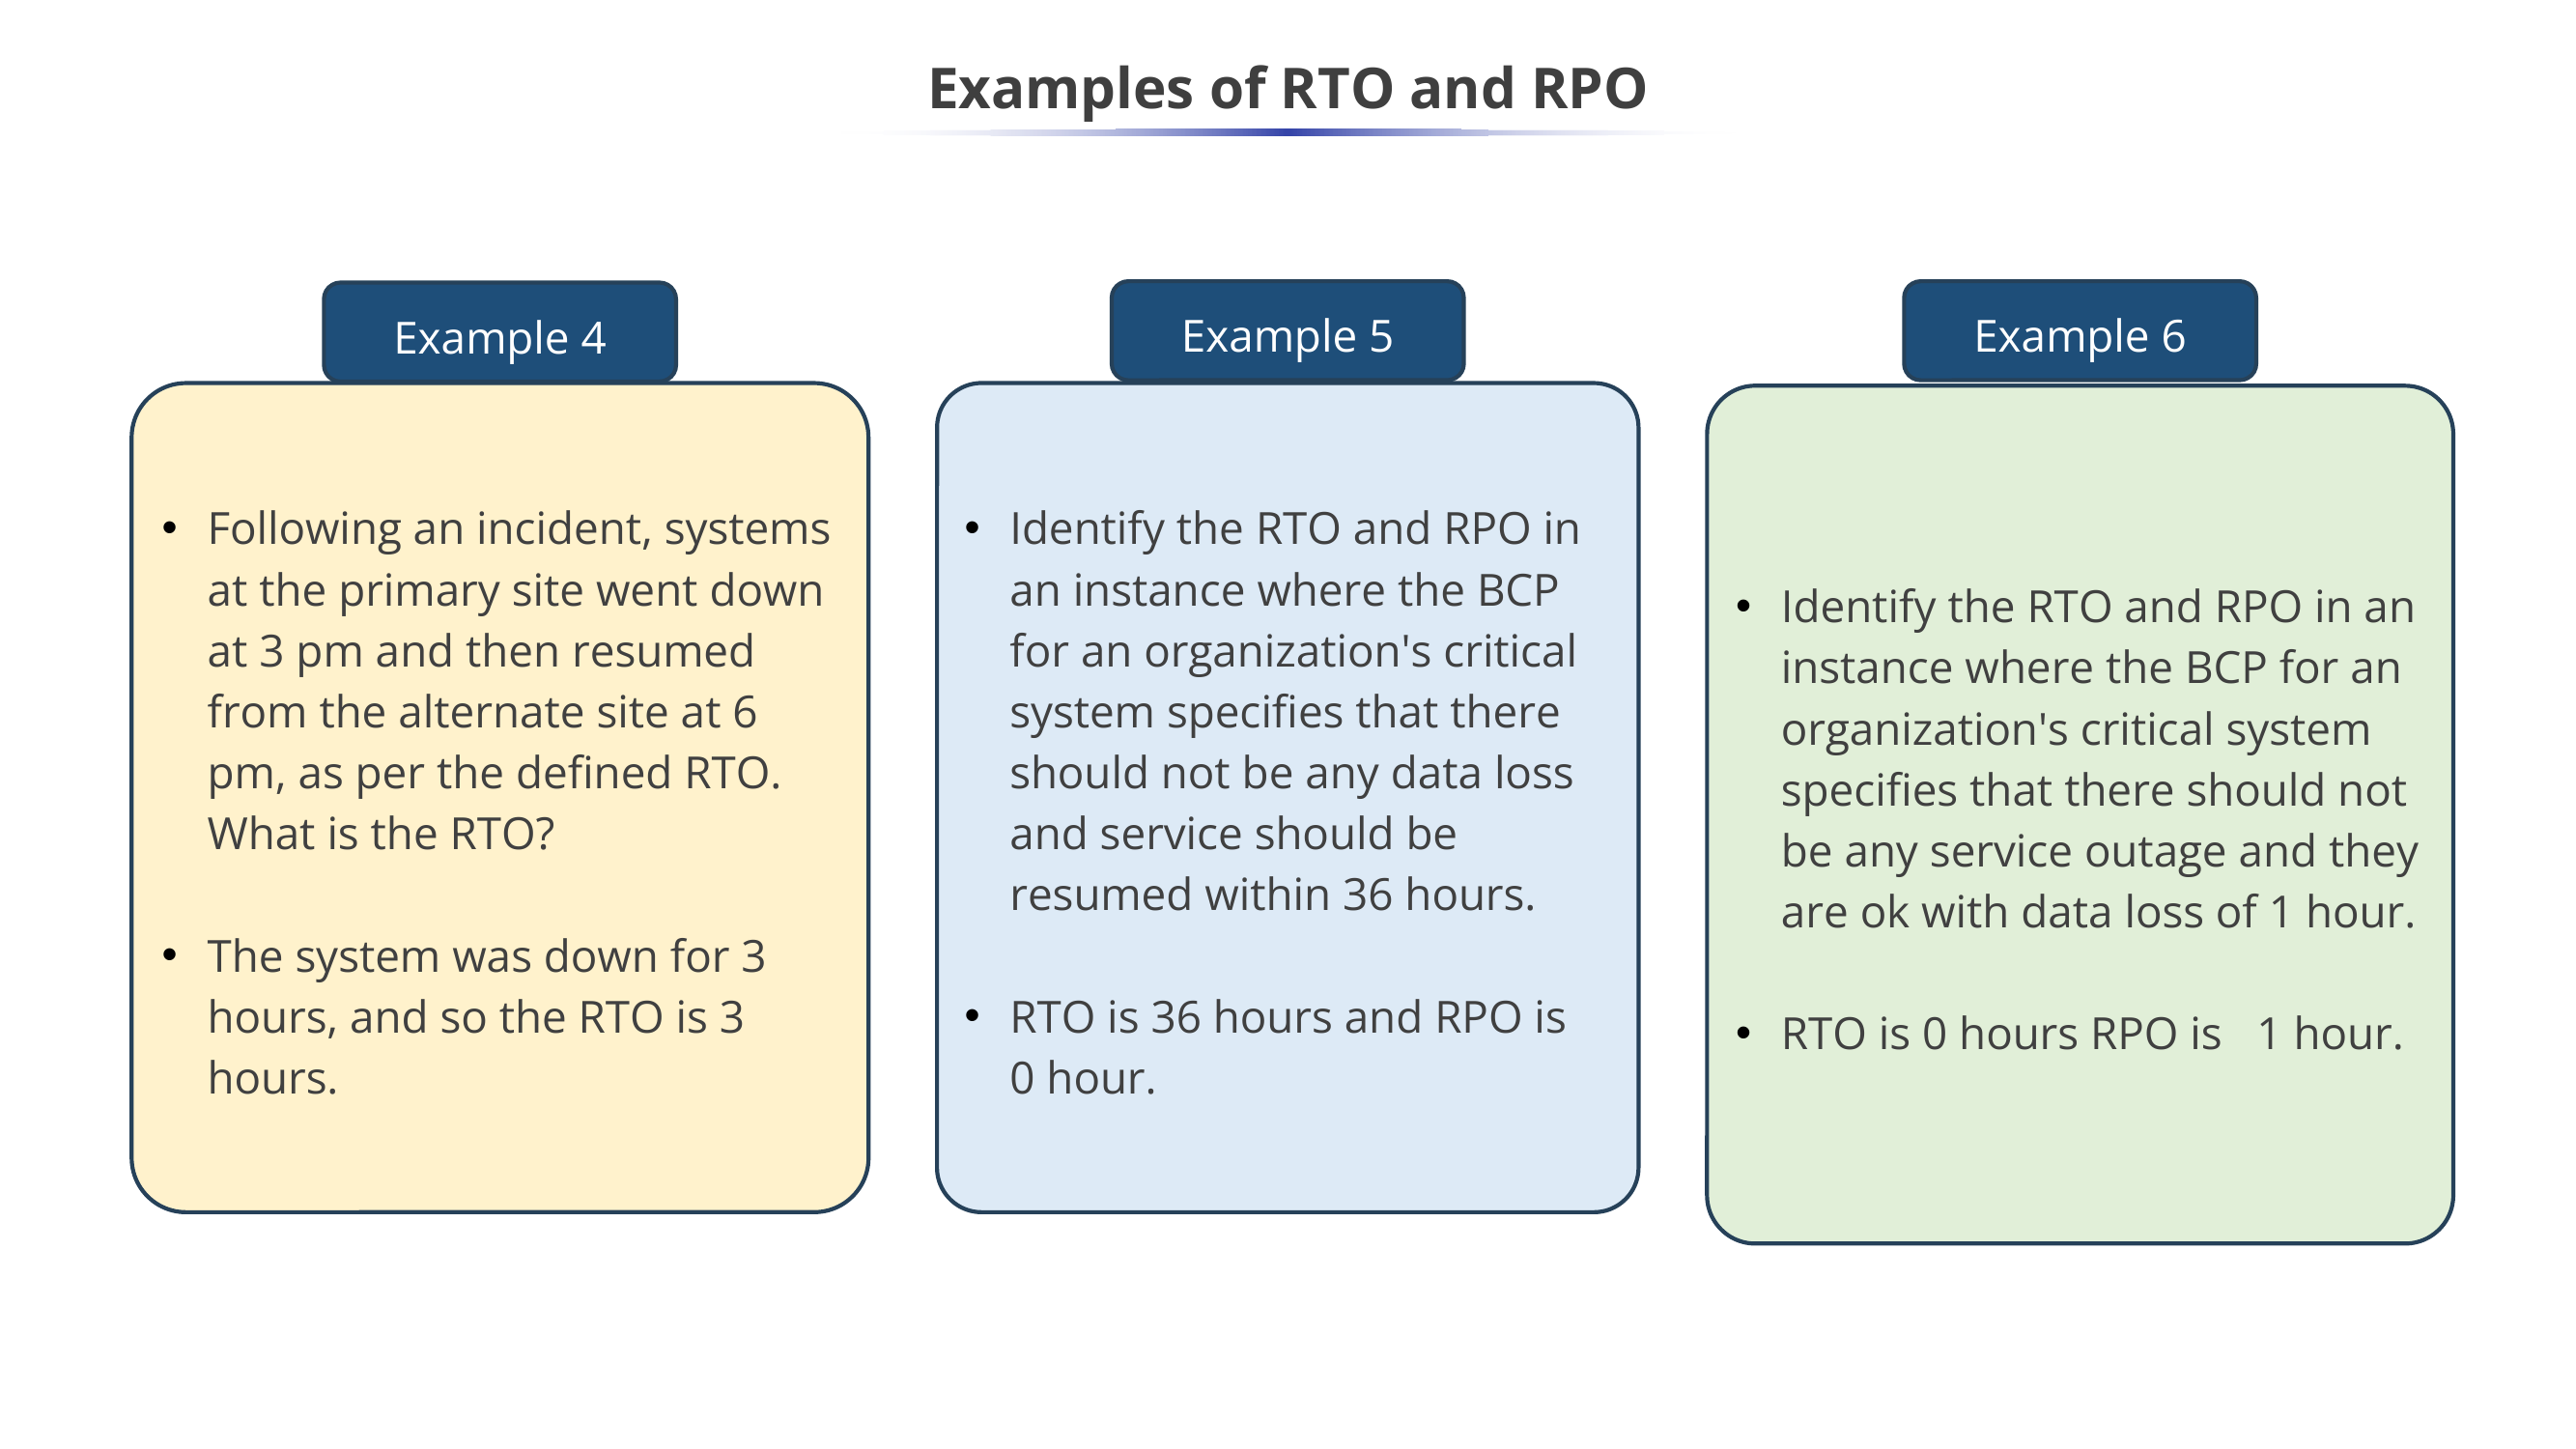

# Examples of RTO and RPO

Example 5
Identify the RTO and RPO in an instance where the BCP for an organization's critical system specifies that there should not be any data loss and service should be resumed within 36 hours.

RTO is 36 hours and RPO is  0 hour.
Example 6
Identify the RTO and RPO in an instance where the BCP for an organization's critical system specifies that there should not be any service outage and they are ok with data loss of 1 hour.

RTO is 0 hours RPO is   1 hour.
Example 4
Following an incident, systems at the primary site went down at 3 pm and then resumed from the alternate site at 6 pm, as per the defined RTO. What is the RTO?

The system was down for 3 hours, and so the RTO is 3 hours.